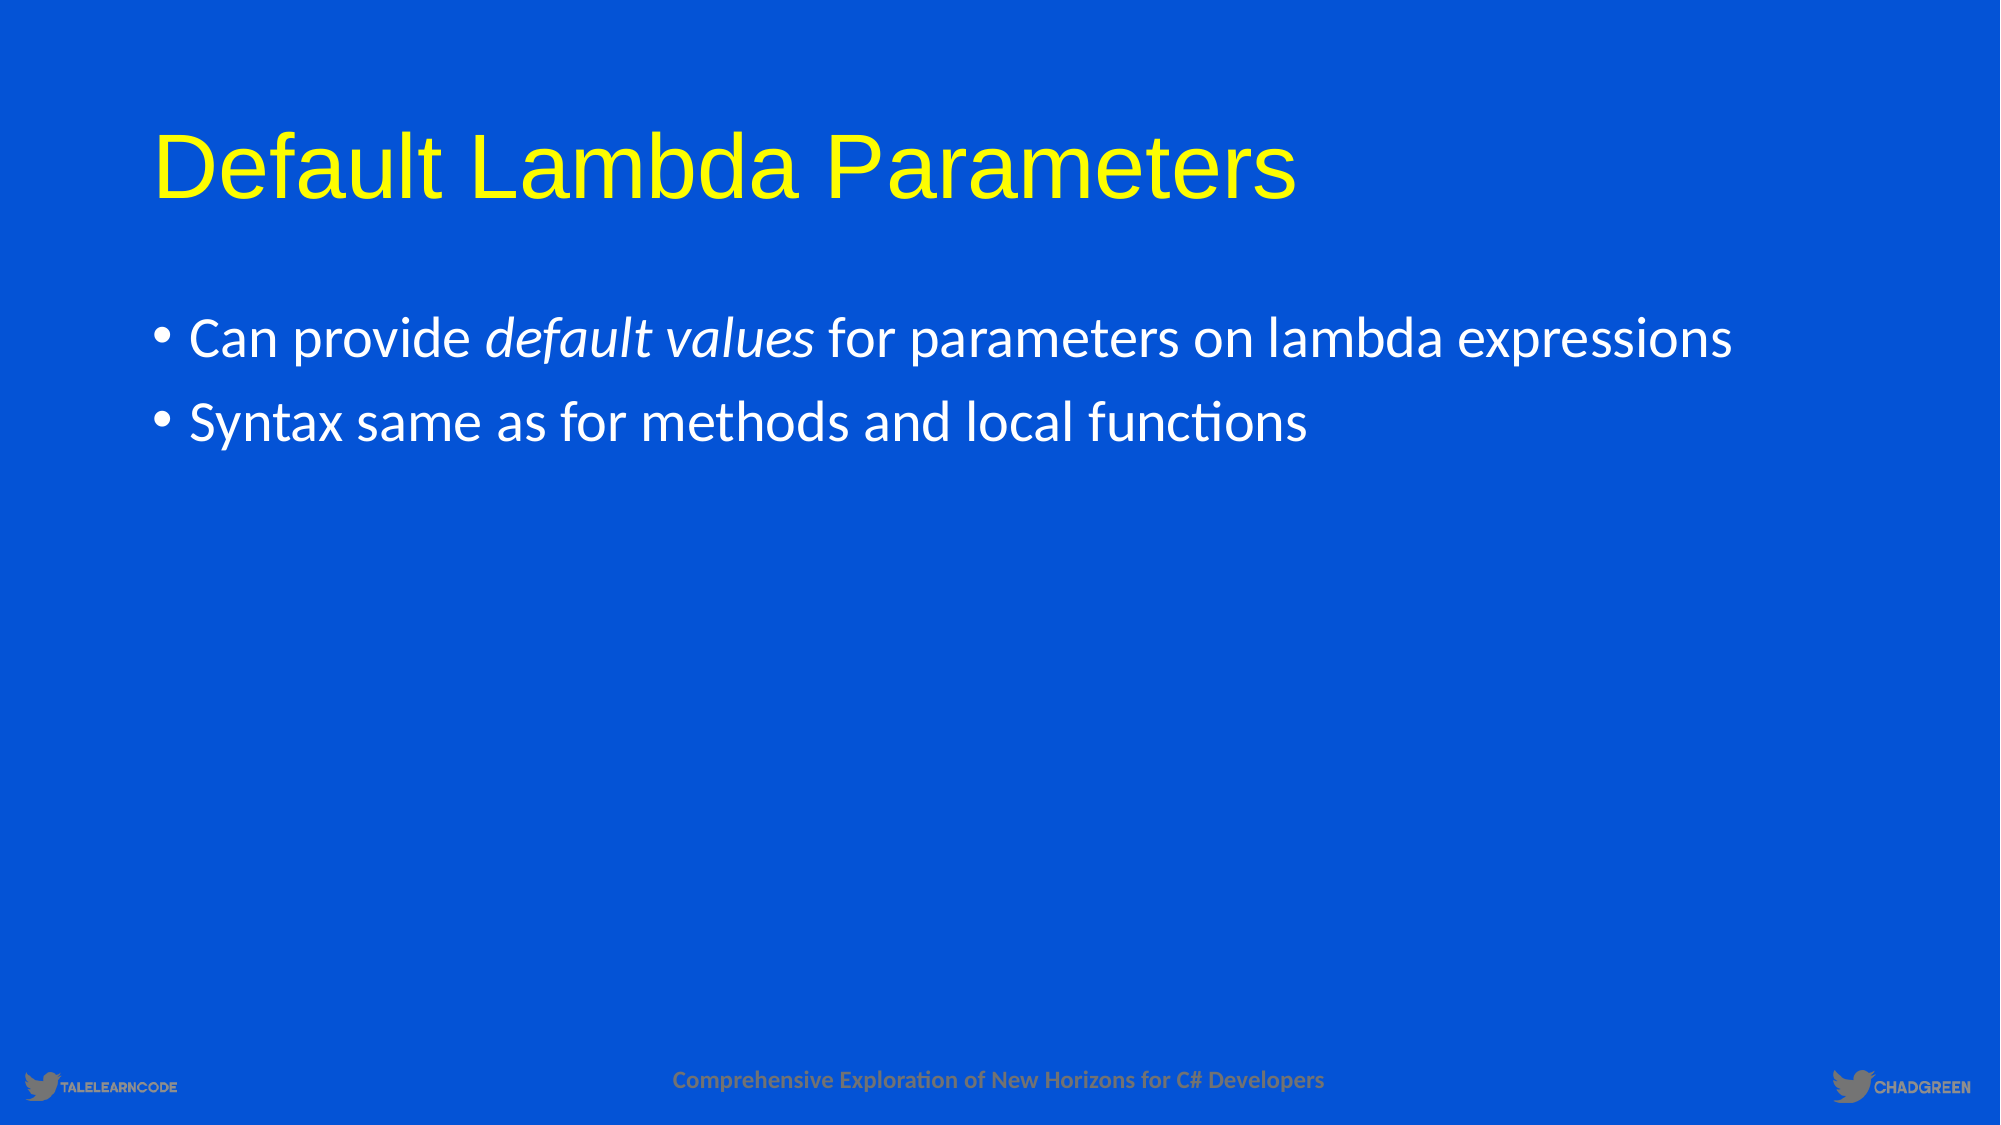

# Default Lambda Parameters
Can provide default values for parameters on lambda expressions
Syntax same as for methods and local functions